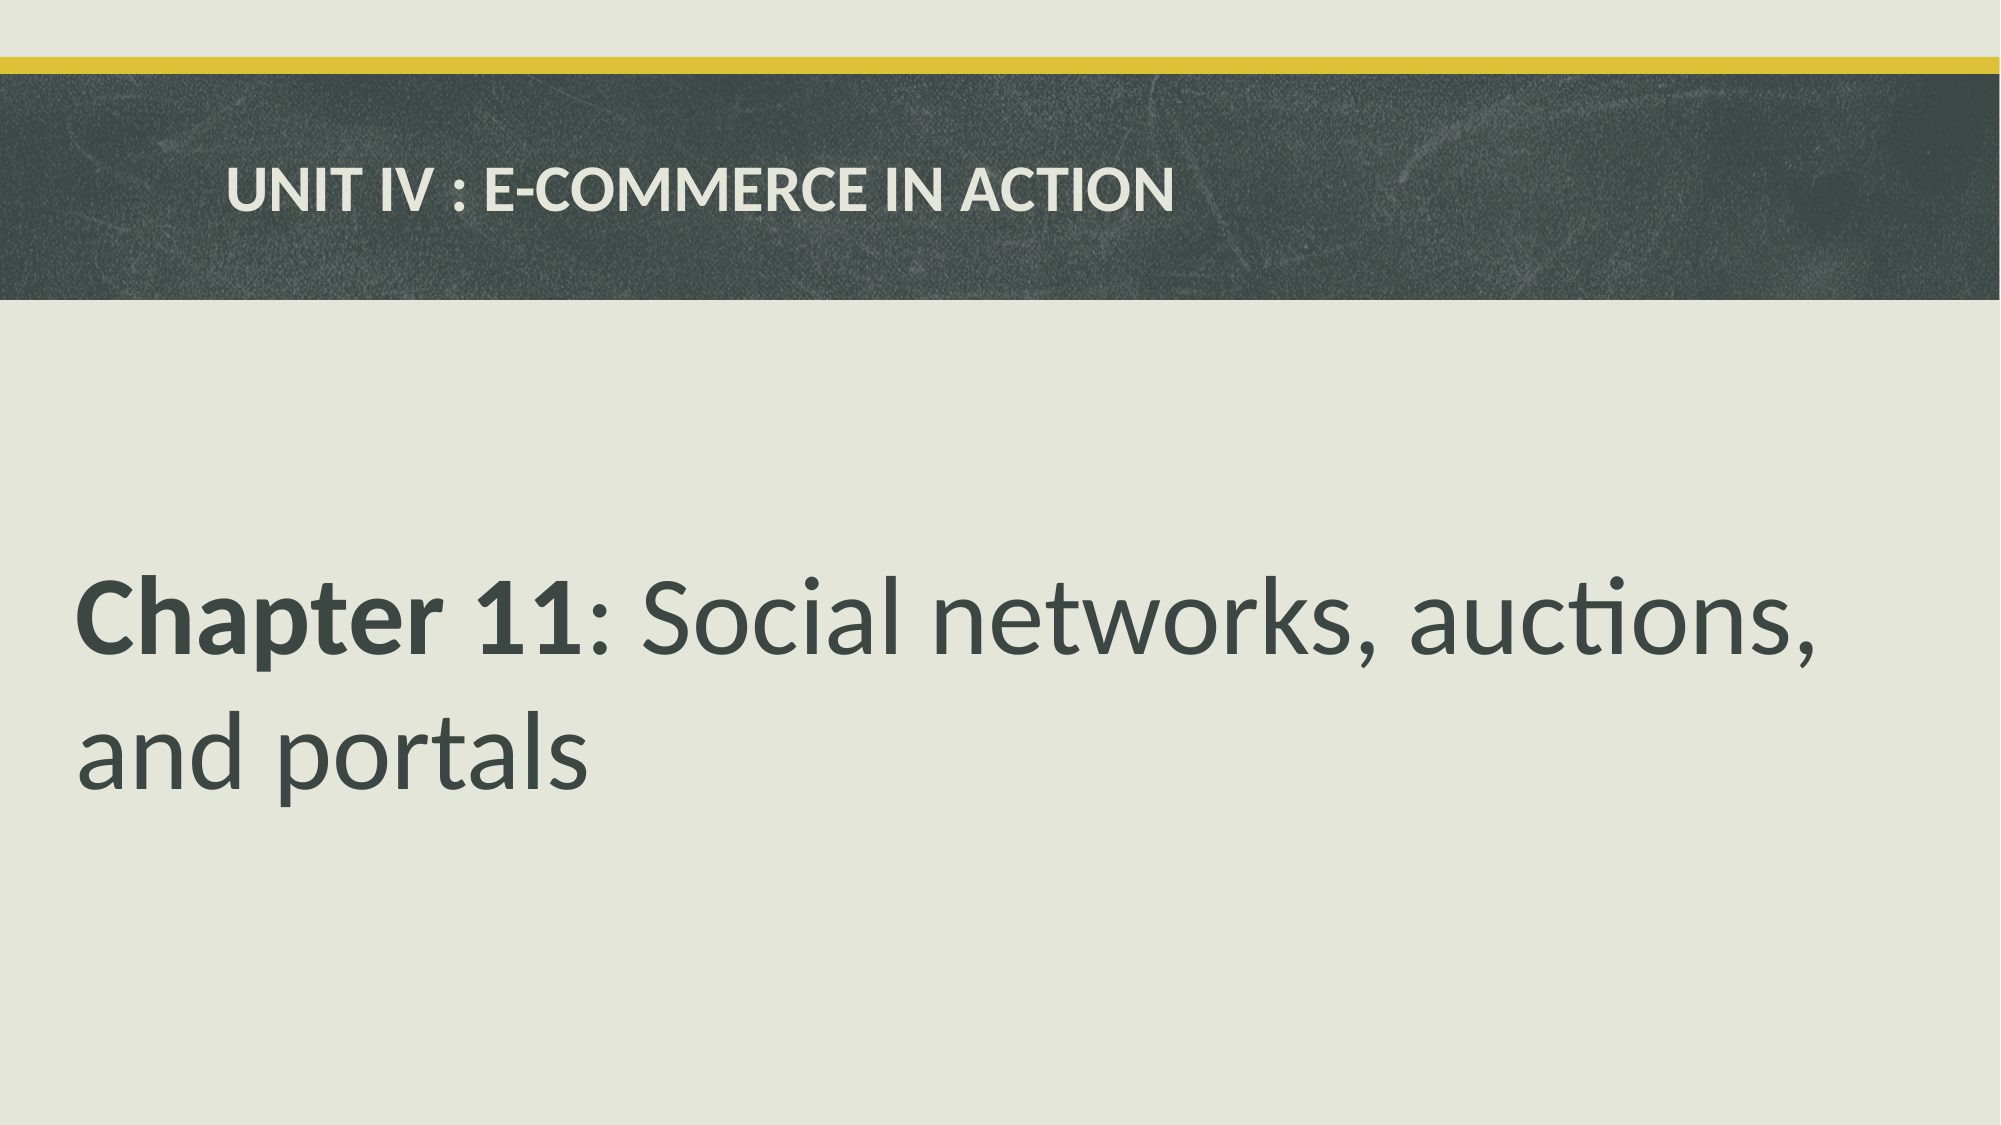

# UNIT IV : E-COMMERCE IN ACTION

Chapter 11: Social networks, auctions, and portals